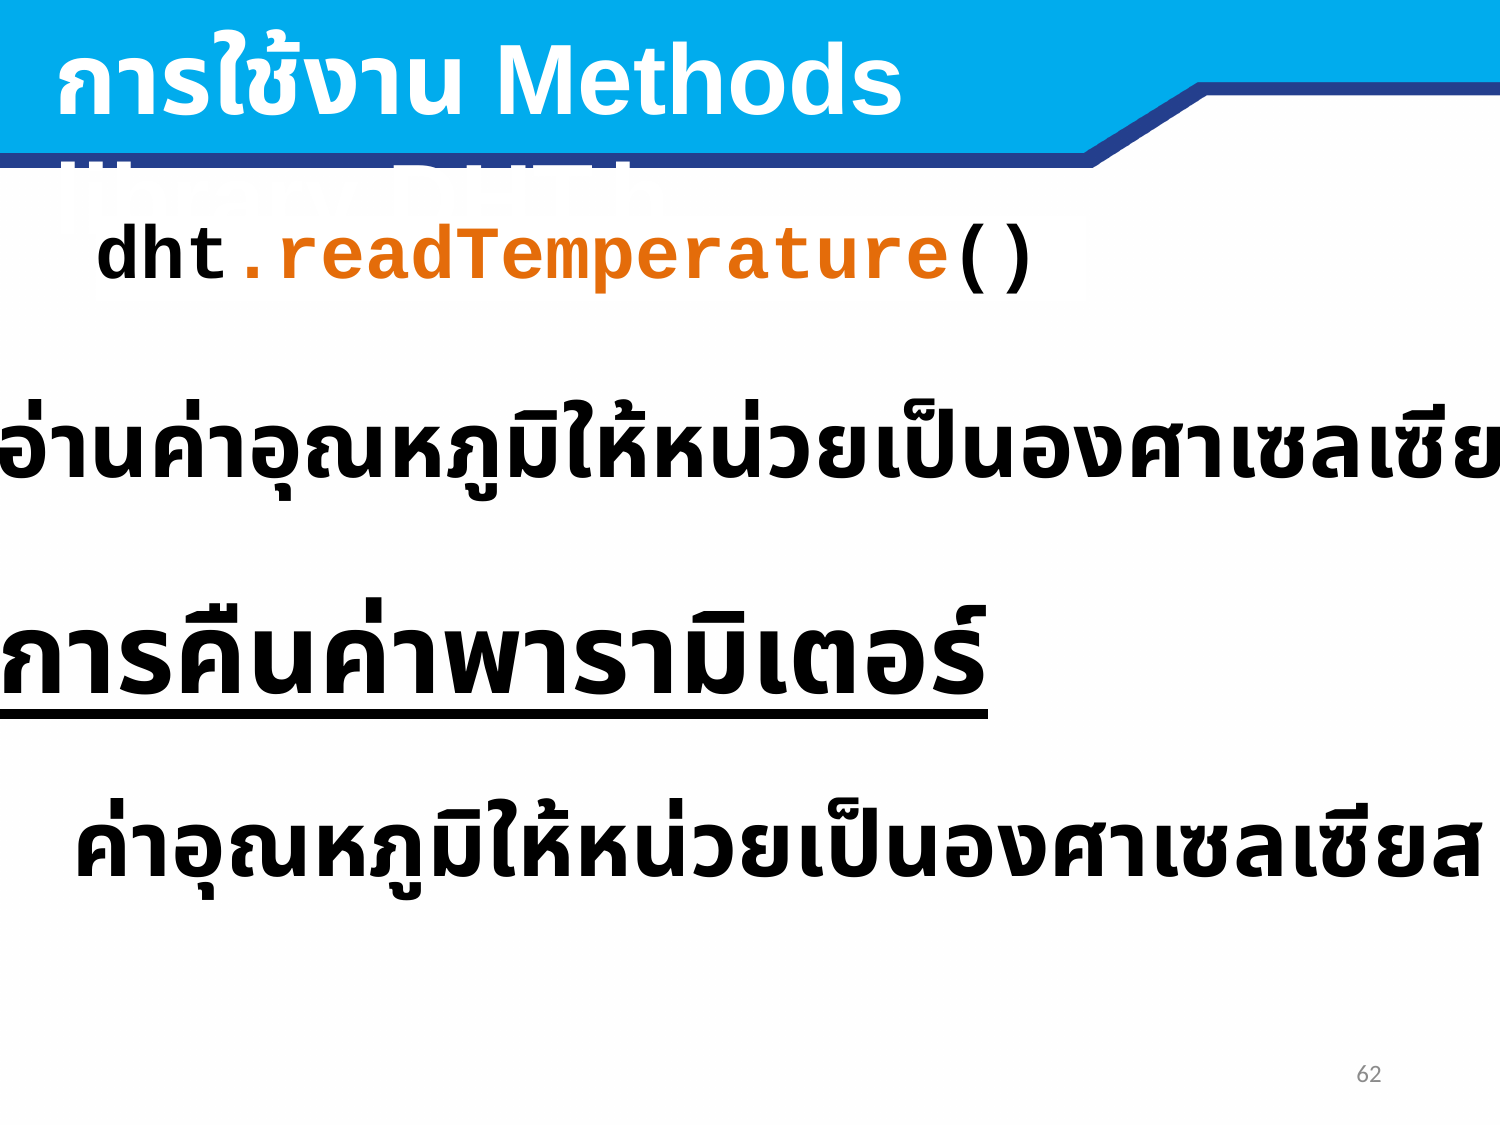

การใช้งาน Methods library DHT.h
dht.readTemperature()
อ่านค่าอุณหภูมิให้หน่วยเป็นองศาเซลเซียส
การคืนค่าพารามิเตอร์
ค่าอุณหภูมิให้หน่วยเป็นองศาเซลเซียส
62